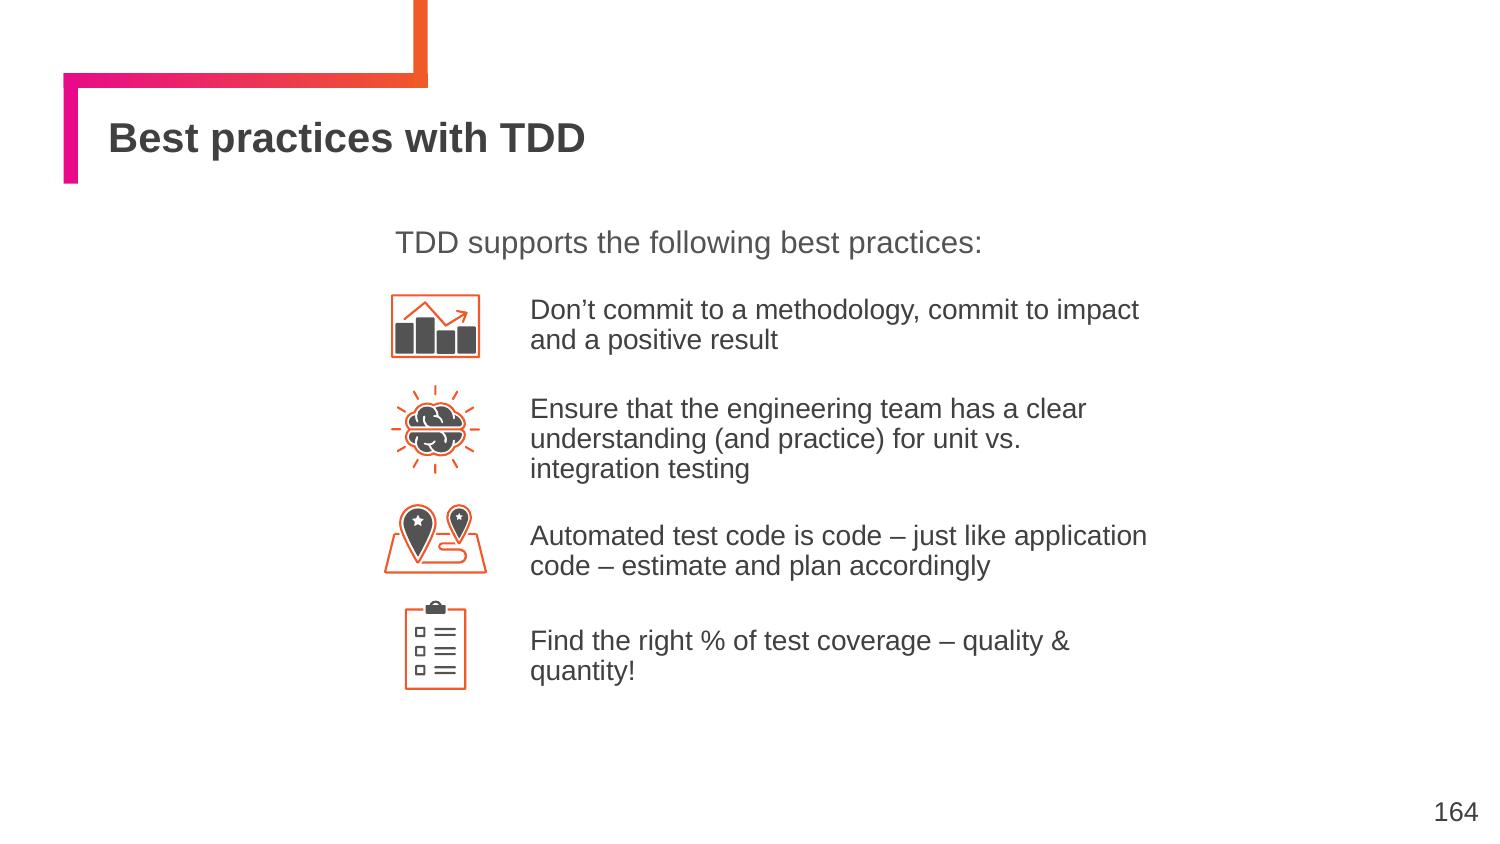

# Best practices with TDD
TDD supports the following best practices:

Don’t commit to a methodology, commit to impact and a positive result

Ensure that the engineering team has a clear understanding (and practice) for unit vs. integration testing

Automated test code is code – just like application code – estimate and plan accordingly

Find the right % of test coverage – quality & quantity!
164